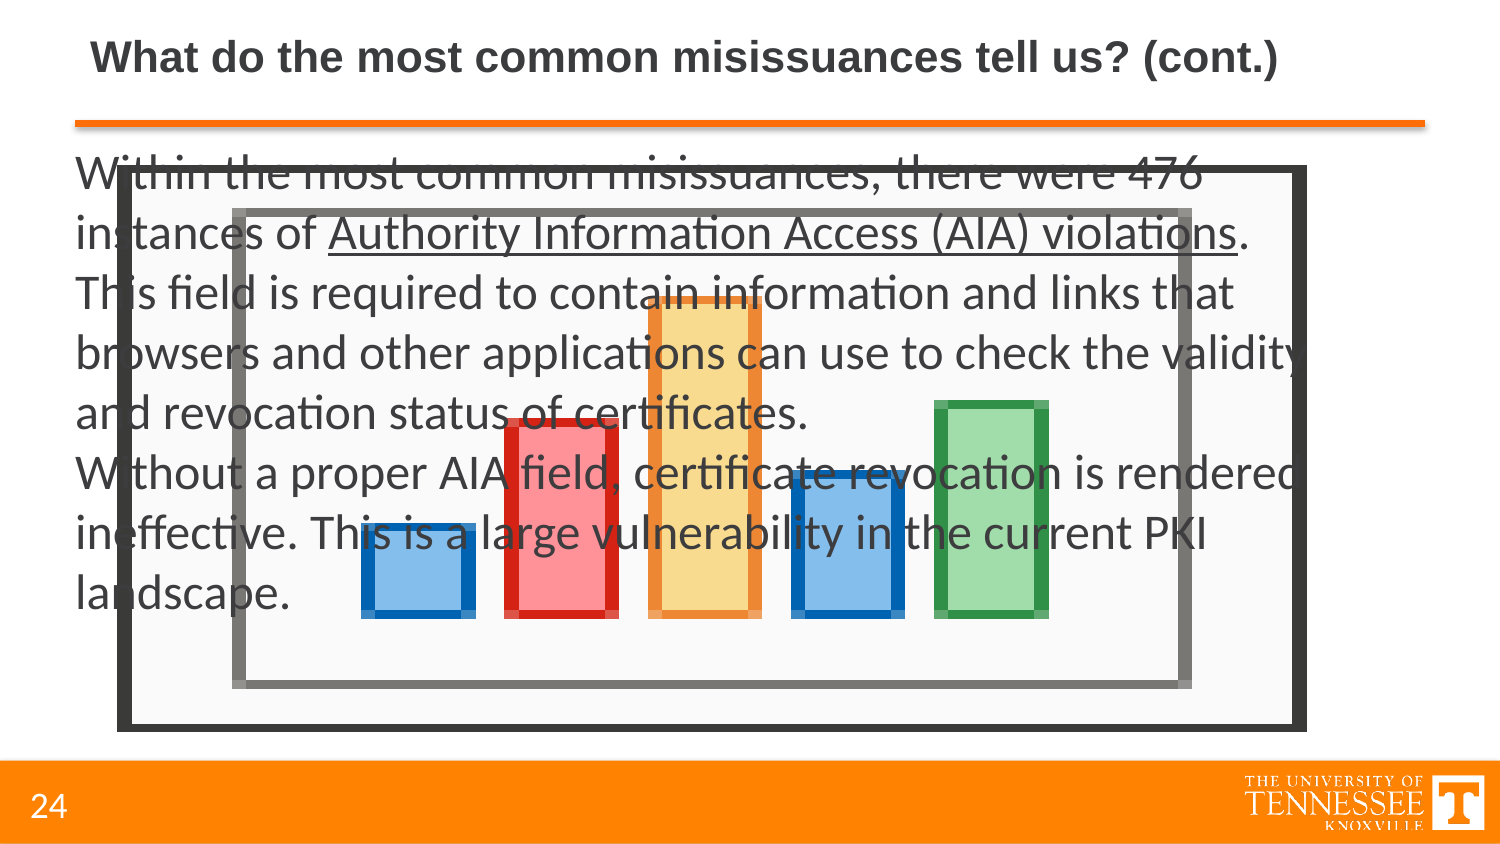

# What do the most common misissuances tell us? (cont.)
Within the most common misissuances, there were 476 instances of Authority Information Access (AIA) violations.
This field is required to contain information and links that browsers and other applications can use to check the validity and revocation status of certificates.
Without a proper AIA field, certificate revocation is rendered ineffective. This is a large vulnerability in the current PKI landscape.
24